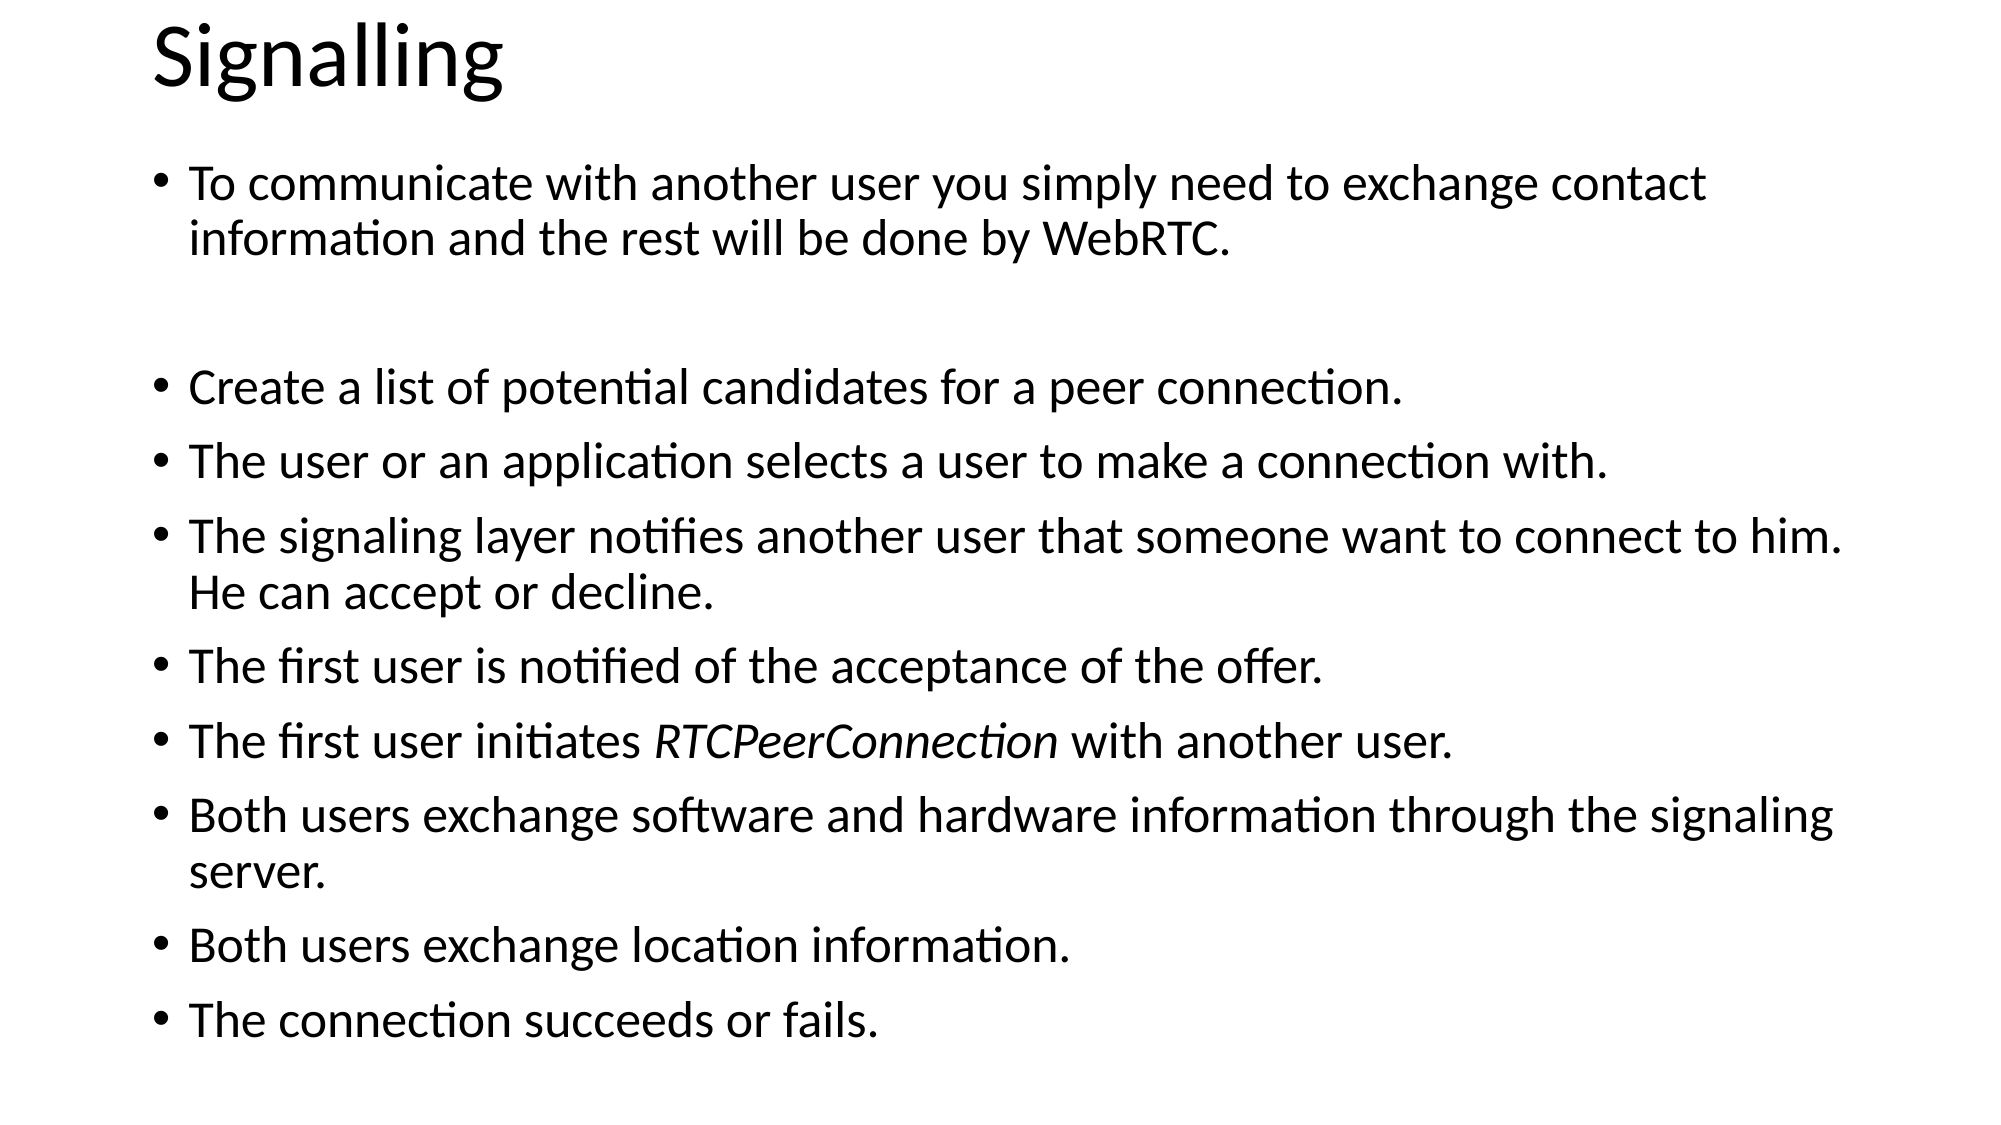

# Signalling
To communicate with another user you simply need to exchange contact information and the rest will be done by WebRTC.

Create a list of potential candidates for a peer connection.
The user or an application selects a user to make a connection with.
The signaling layer notifies another user that someone want to connect to him. He can accept or decline.
The first user is notified of the acceptance of the offer.
The first user initiates RTCPeerConnection with another user.
Both users exchange software and hardware information through the signaling server.
Both users exchange location information.
The connection succeeds or fails.